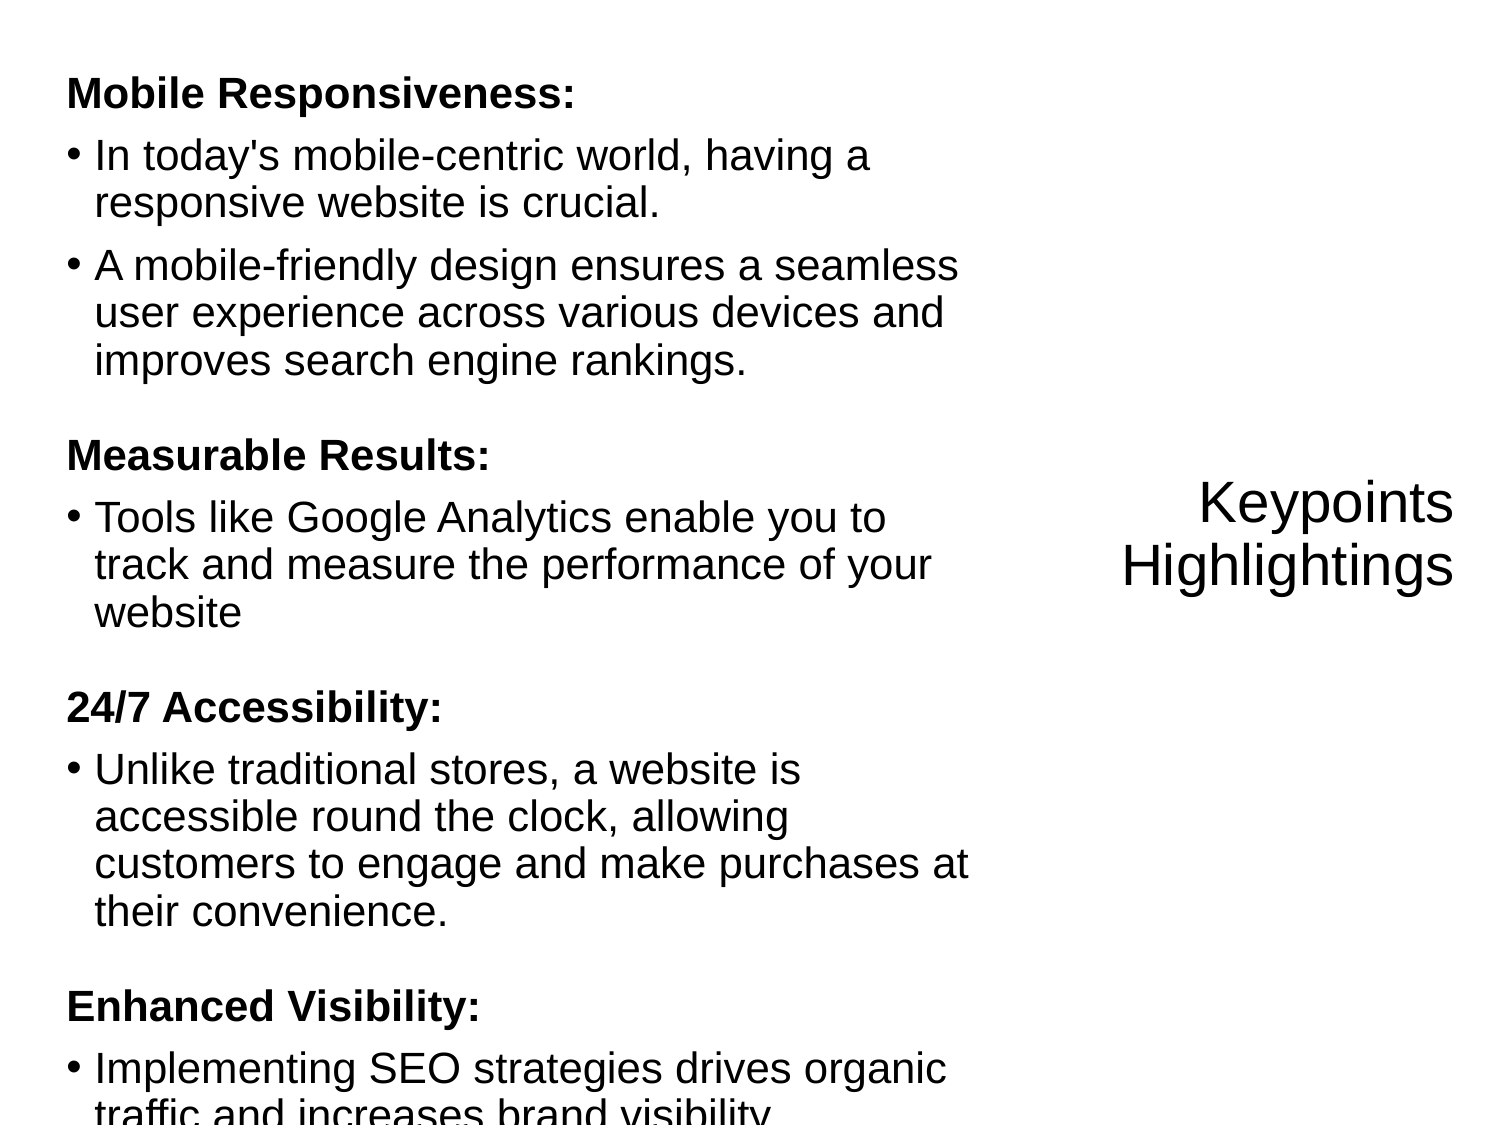

Mobile Responsiveness:
In today's mobile-centric world, having a responsive website is crucial.
A mobile-friendly design ensures a seamless user experience across various devices and improves search engine rankings.
Measurable Results:
Tools like Google Analytics enable you to track and measure the performance of your website
24/7 Accessibility:
Unlike traditional stores, a website is accessible round the clock, allowing customers to engage and make purchases at their convenience.
Enhanced Visibility:
Implementing SEO strategies drives organic traffic and increases brand visibility.
# Keypoints Highlightings